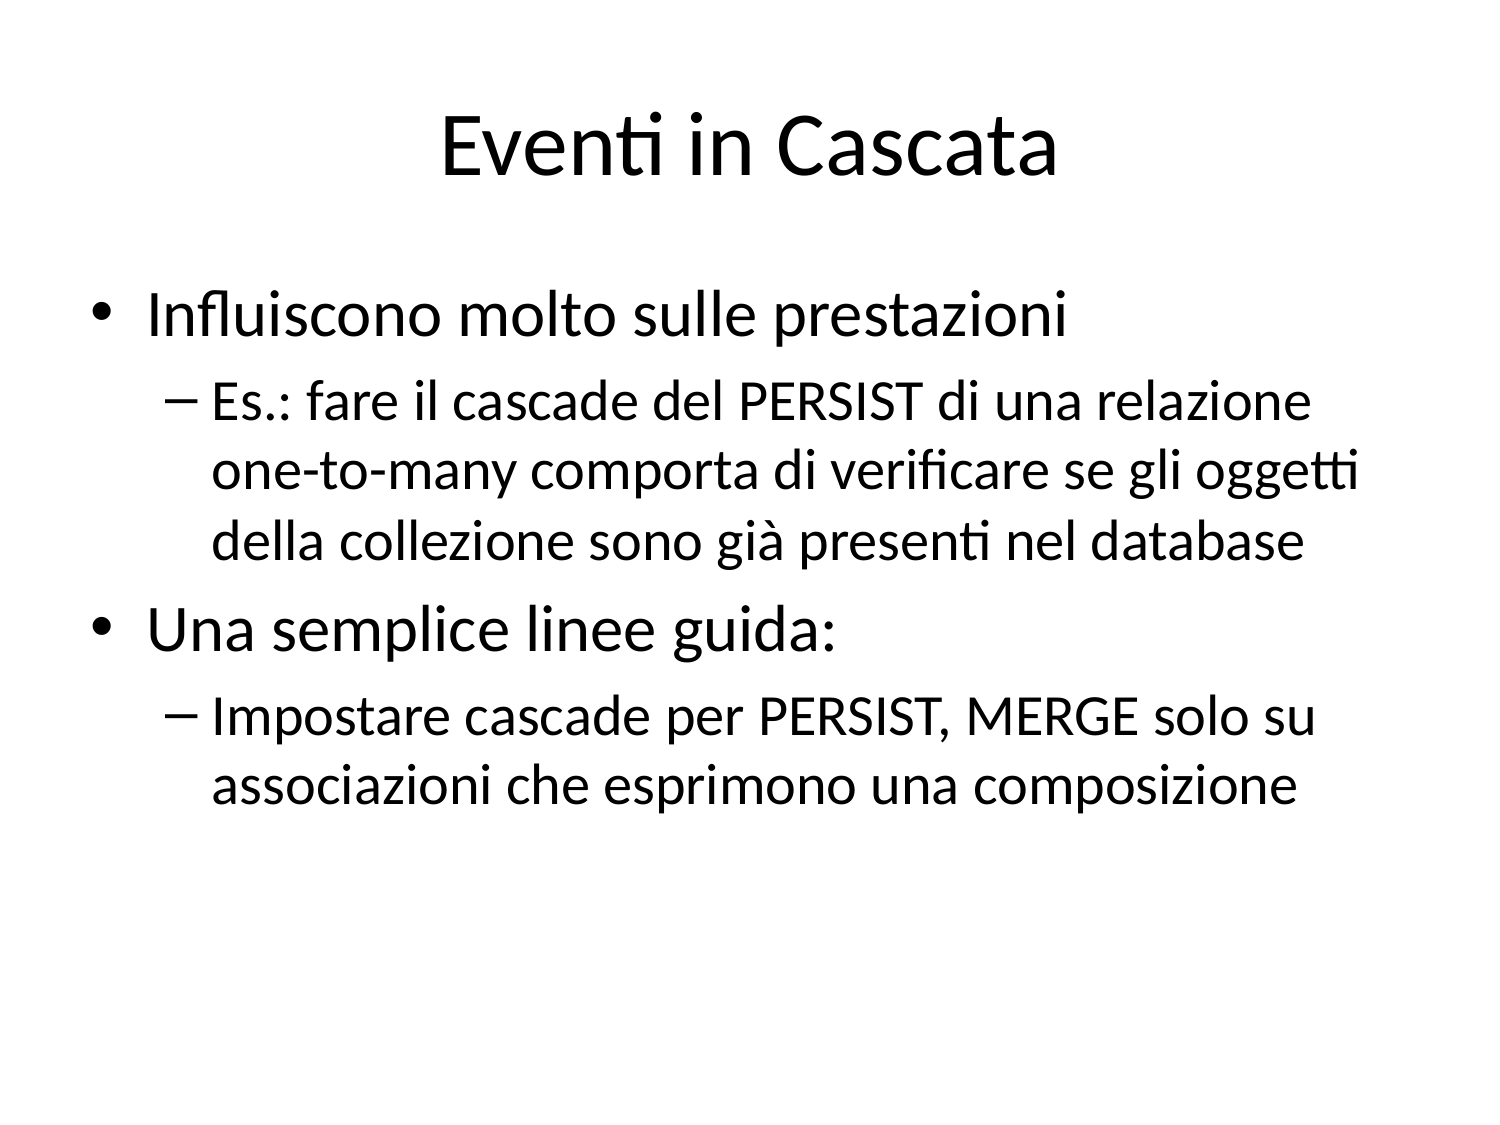

# Eventi in Cascata
Influiscono molto sulle prestazioni
Es.: fare il cascade del PERSIST di una relazione one-to-many comporta di verificare se gli oggetti  della collezione sono già presenti nel database
Una semplice linee guida:
Impostare cascade per PERSIST, MERGE solo su associazioni che esprimono una composizione